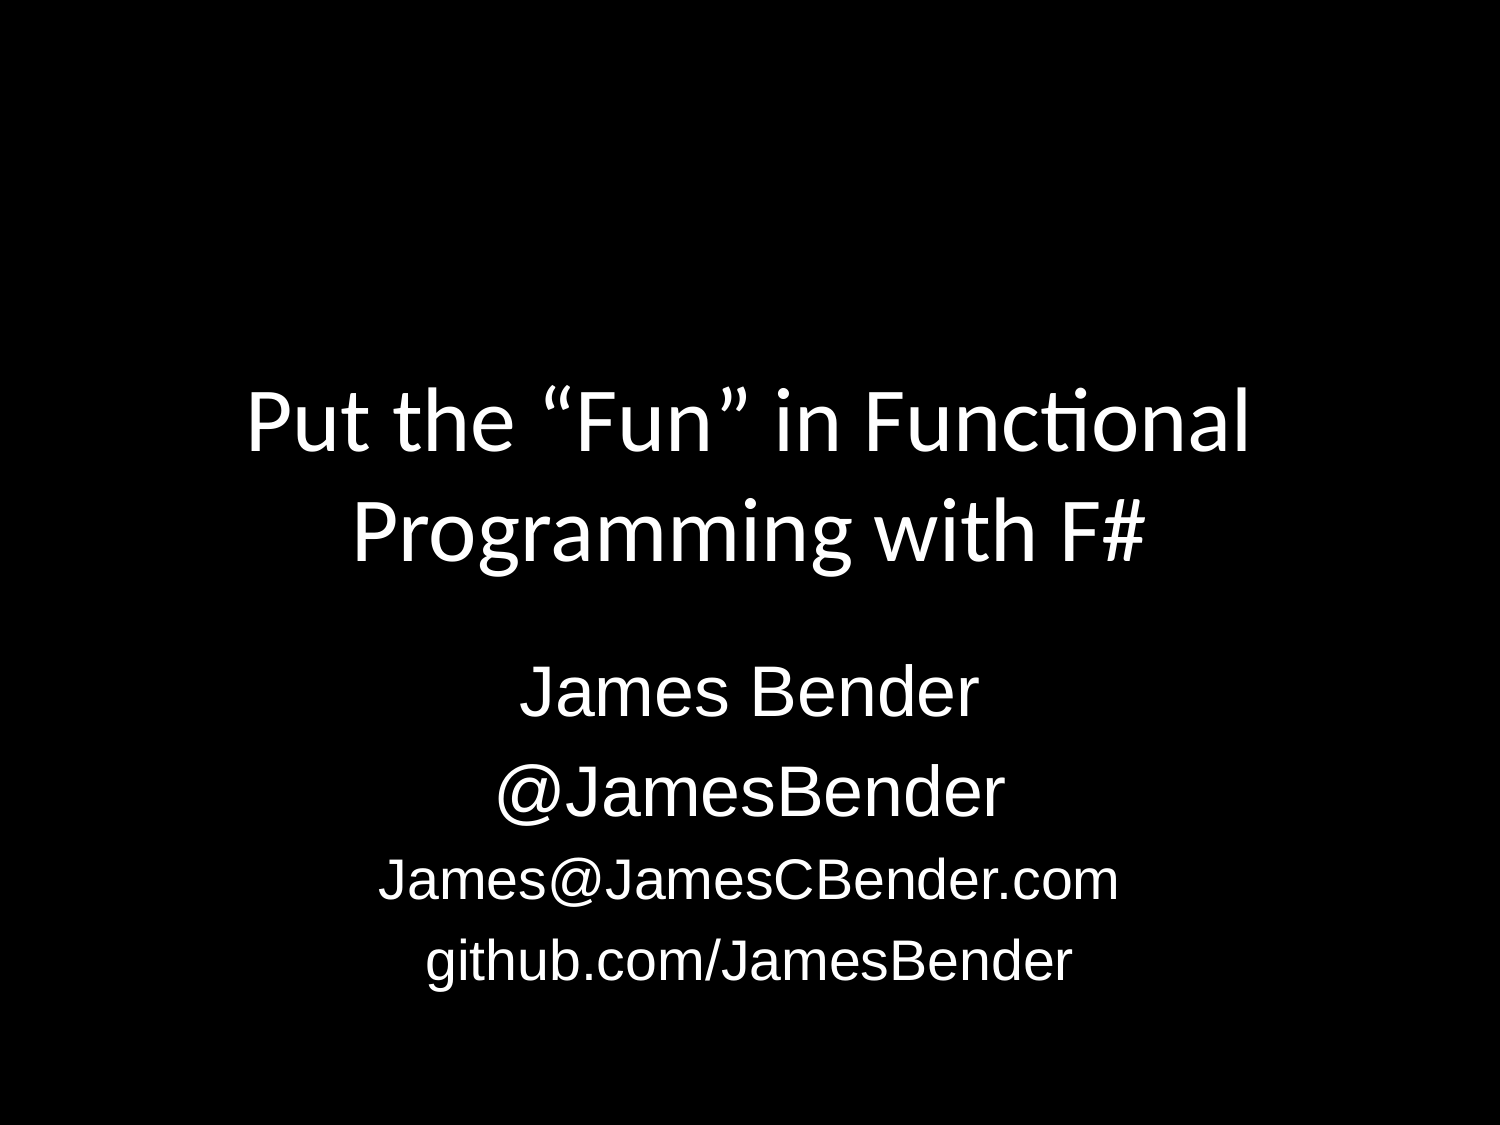

# Put the “Fun” in Functional Programming with F#
James Bender
@JamesBender
James@JamesCBender.com
github.com/JamesBender